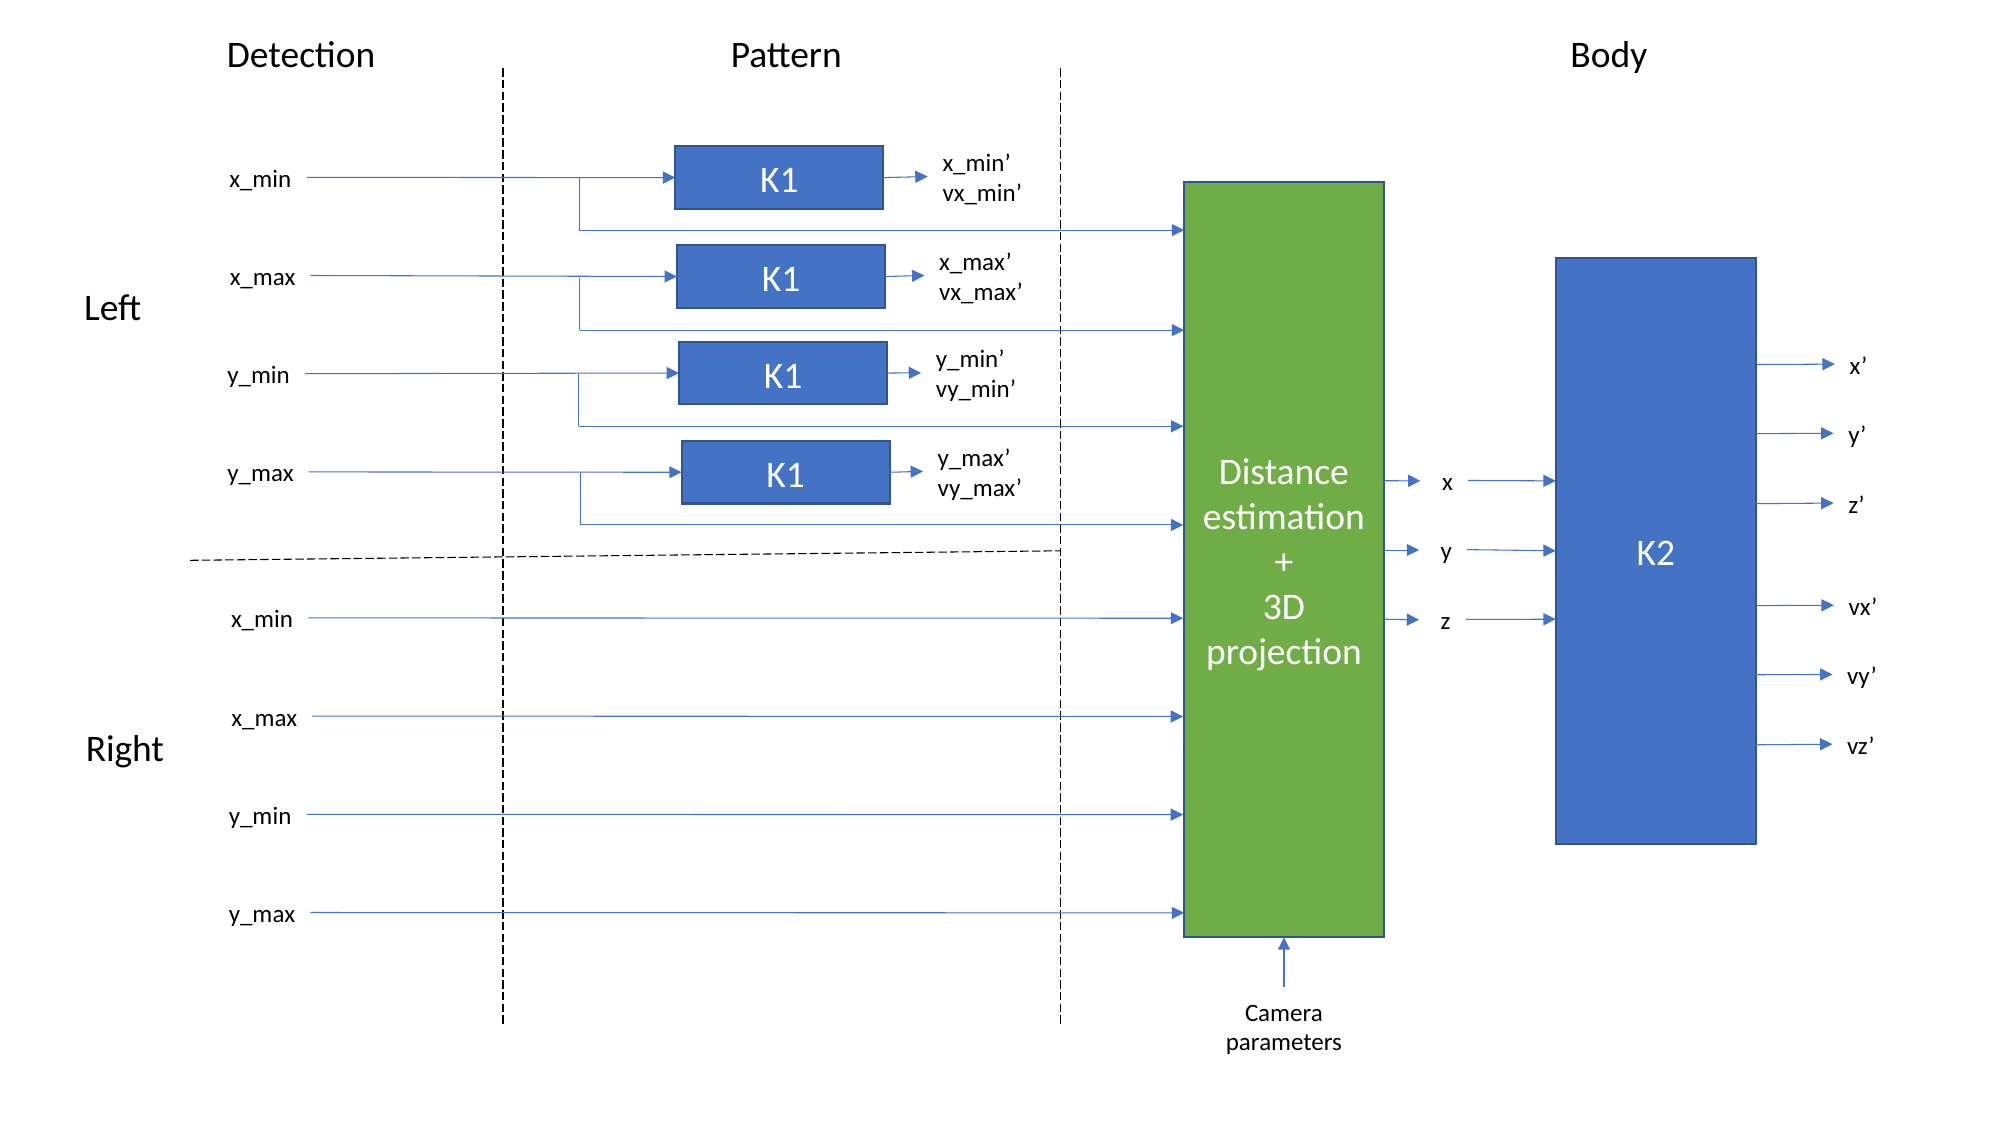

Detection
Pattern
Body
x_min’
vx_min’
K1
x_min
Distance
estimation
+
3D
projection
x_max’
vx_max’
K1
x_max
K2
Left
y_min’
vy_min’
K1
x’
y_min
y’
y_max’
vy_max’
K1
y_max
x
z’
y
vx’
x_min
z
vy’
x_max
Right
vz’
y_min
y_max
Camera
parameters